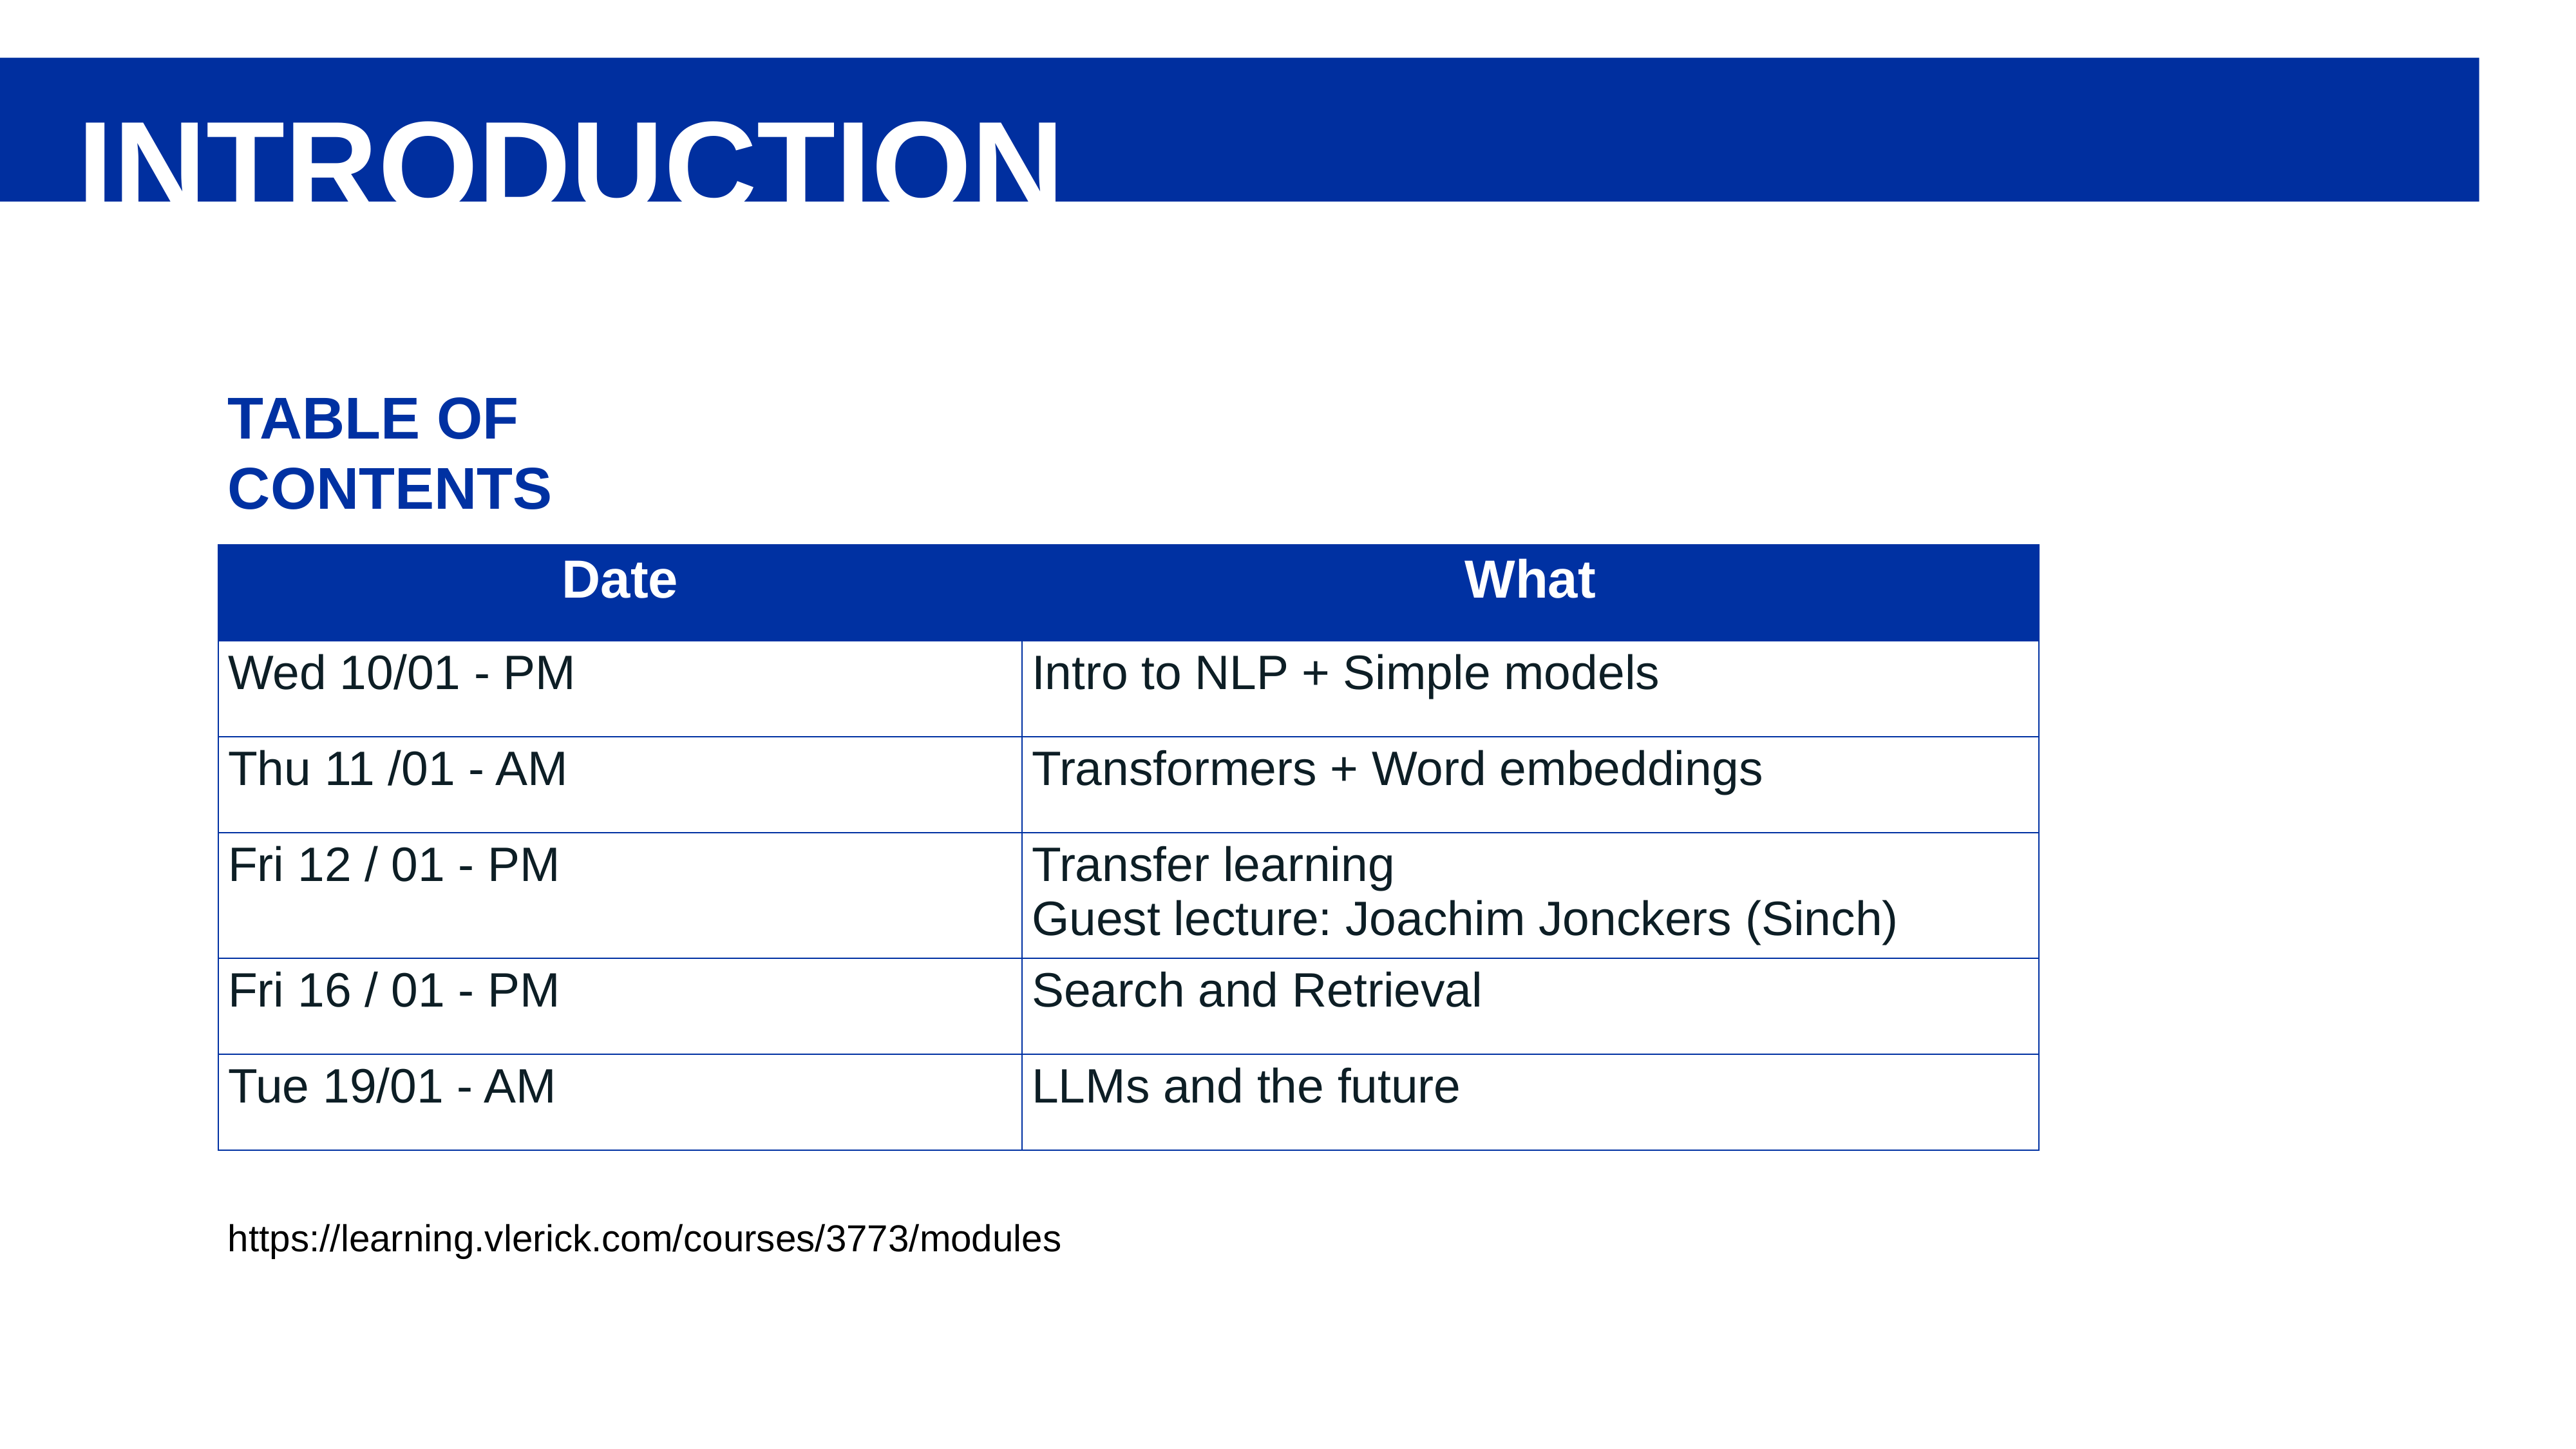

# INTRODUCTION
TABLE OF CONTENTS
| Date | What |
| --- | --- |
| Wed 10/01 - PM | Intro to NLP + Simple models |
| Thu 11 /01 - AM | Transformers + Word embeddings |
| Fri 12 / 01 - PM | Transfer learning Guest lecture: Joachim Jonckers (Sinch) |
| Fri 16 / 01 - PM | Search and Retrieval |
| Tue 19/01 - AM | LLMs and the future |
https://learning.vlerick.com/courses/3773/modules